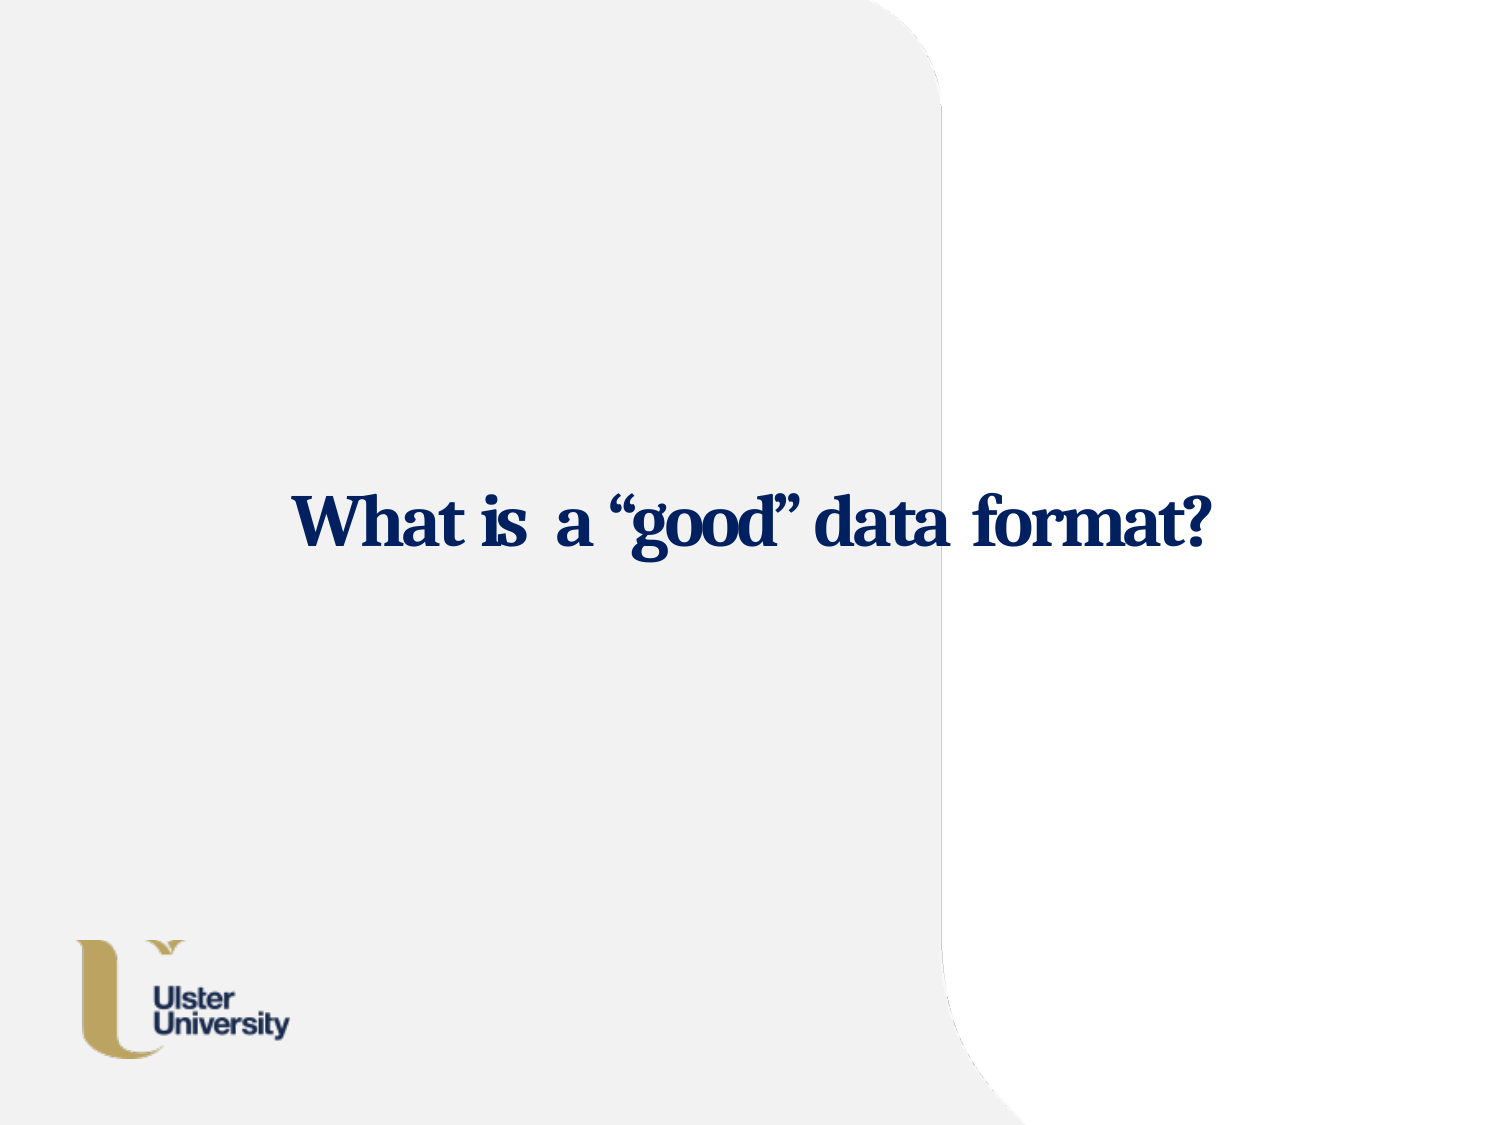

# What is  a “good” data format?